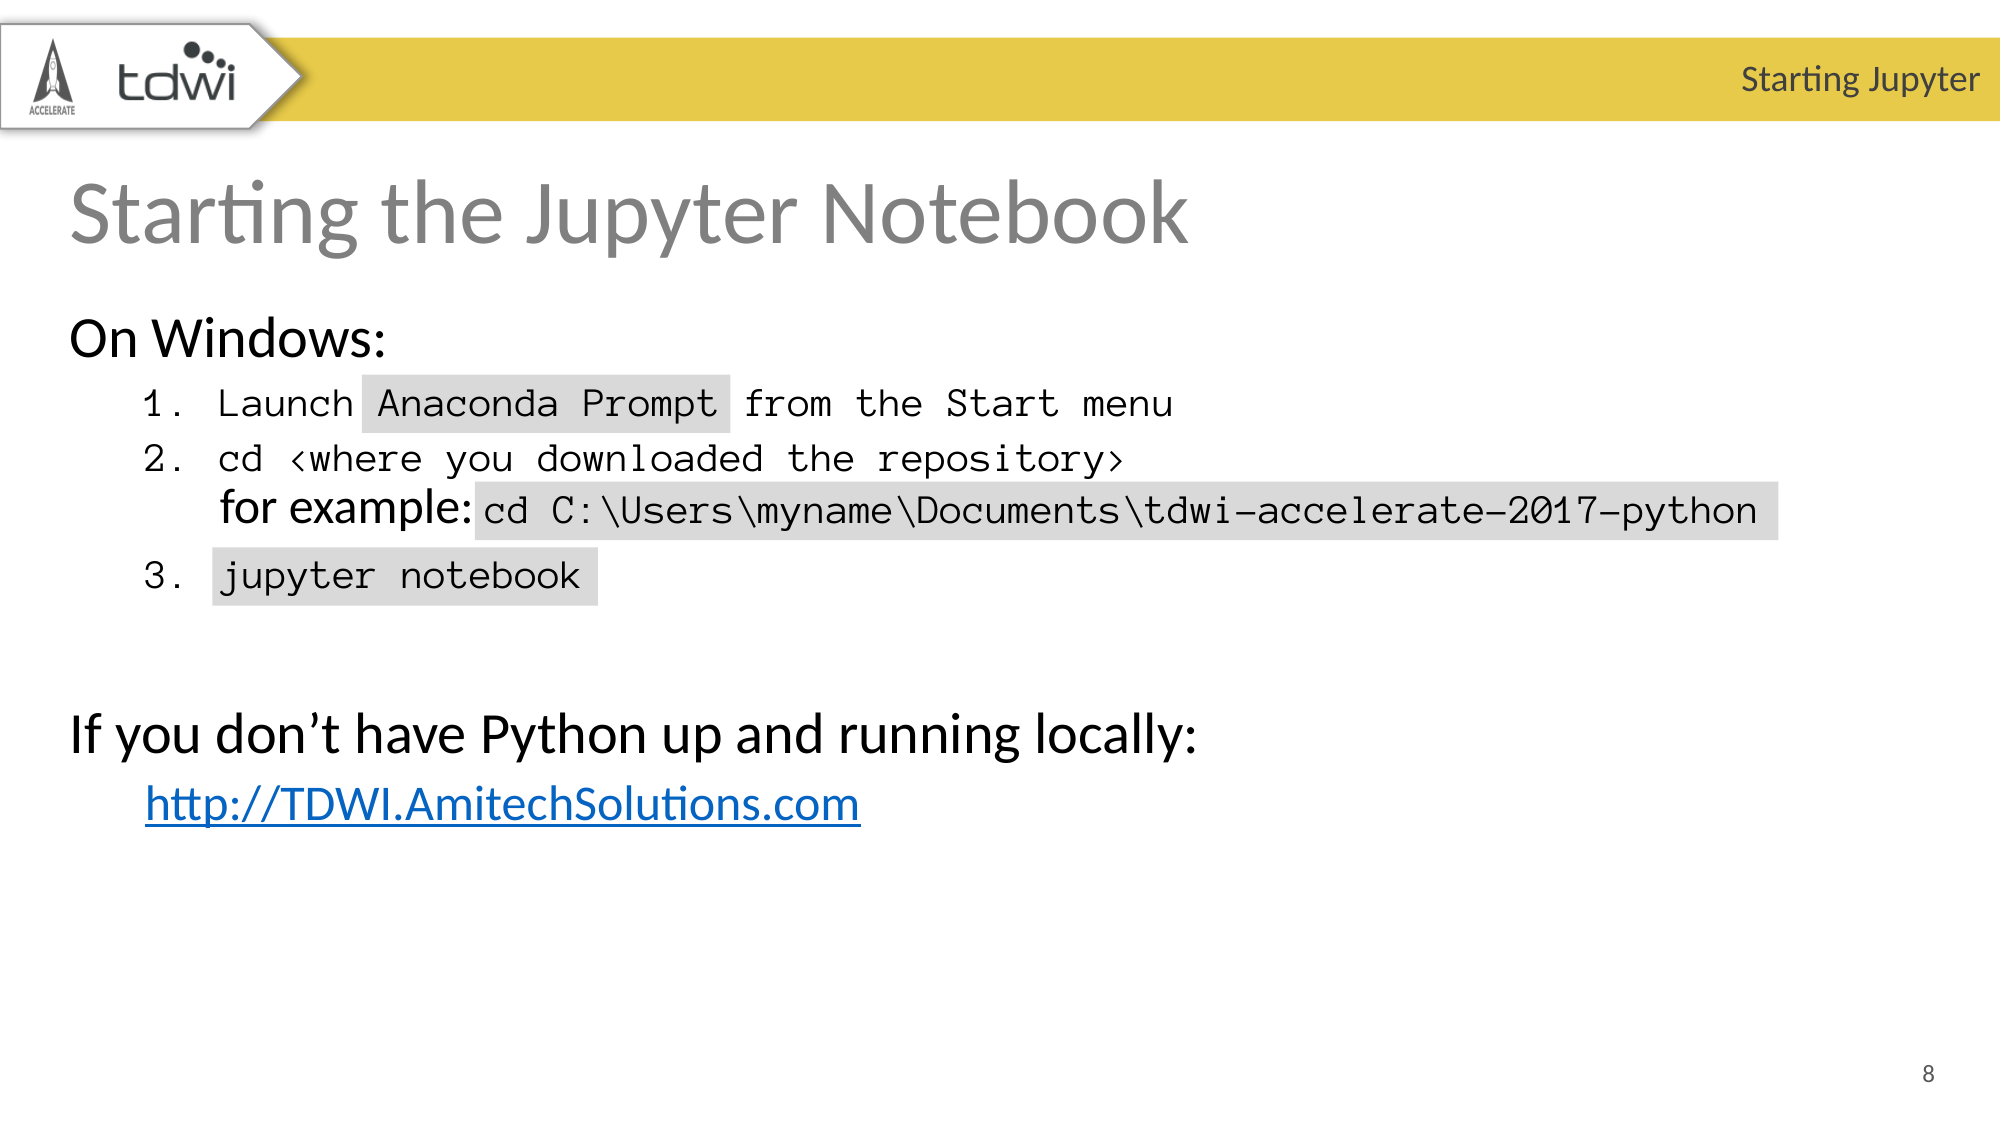

Starting Jupyter
# Starting the Jupyter Notebook
On Windows:
Launch Anaconda Prompt from the Start menu
cd <where you downloaded the repository>
for example: cd C:\Users\myname\Documents\tdwi-accelerate-2017-python
jupyter notebook

If you don’t have Python up and running locally:
http://TDWI.AmitechSolutions.com

8